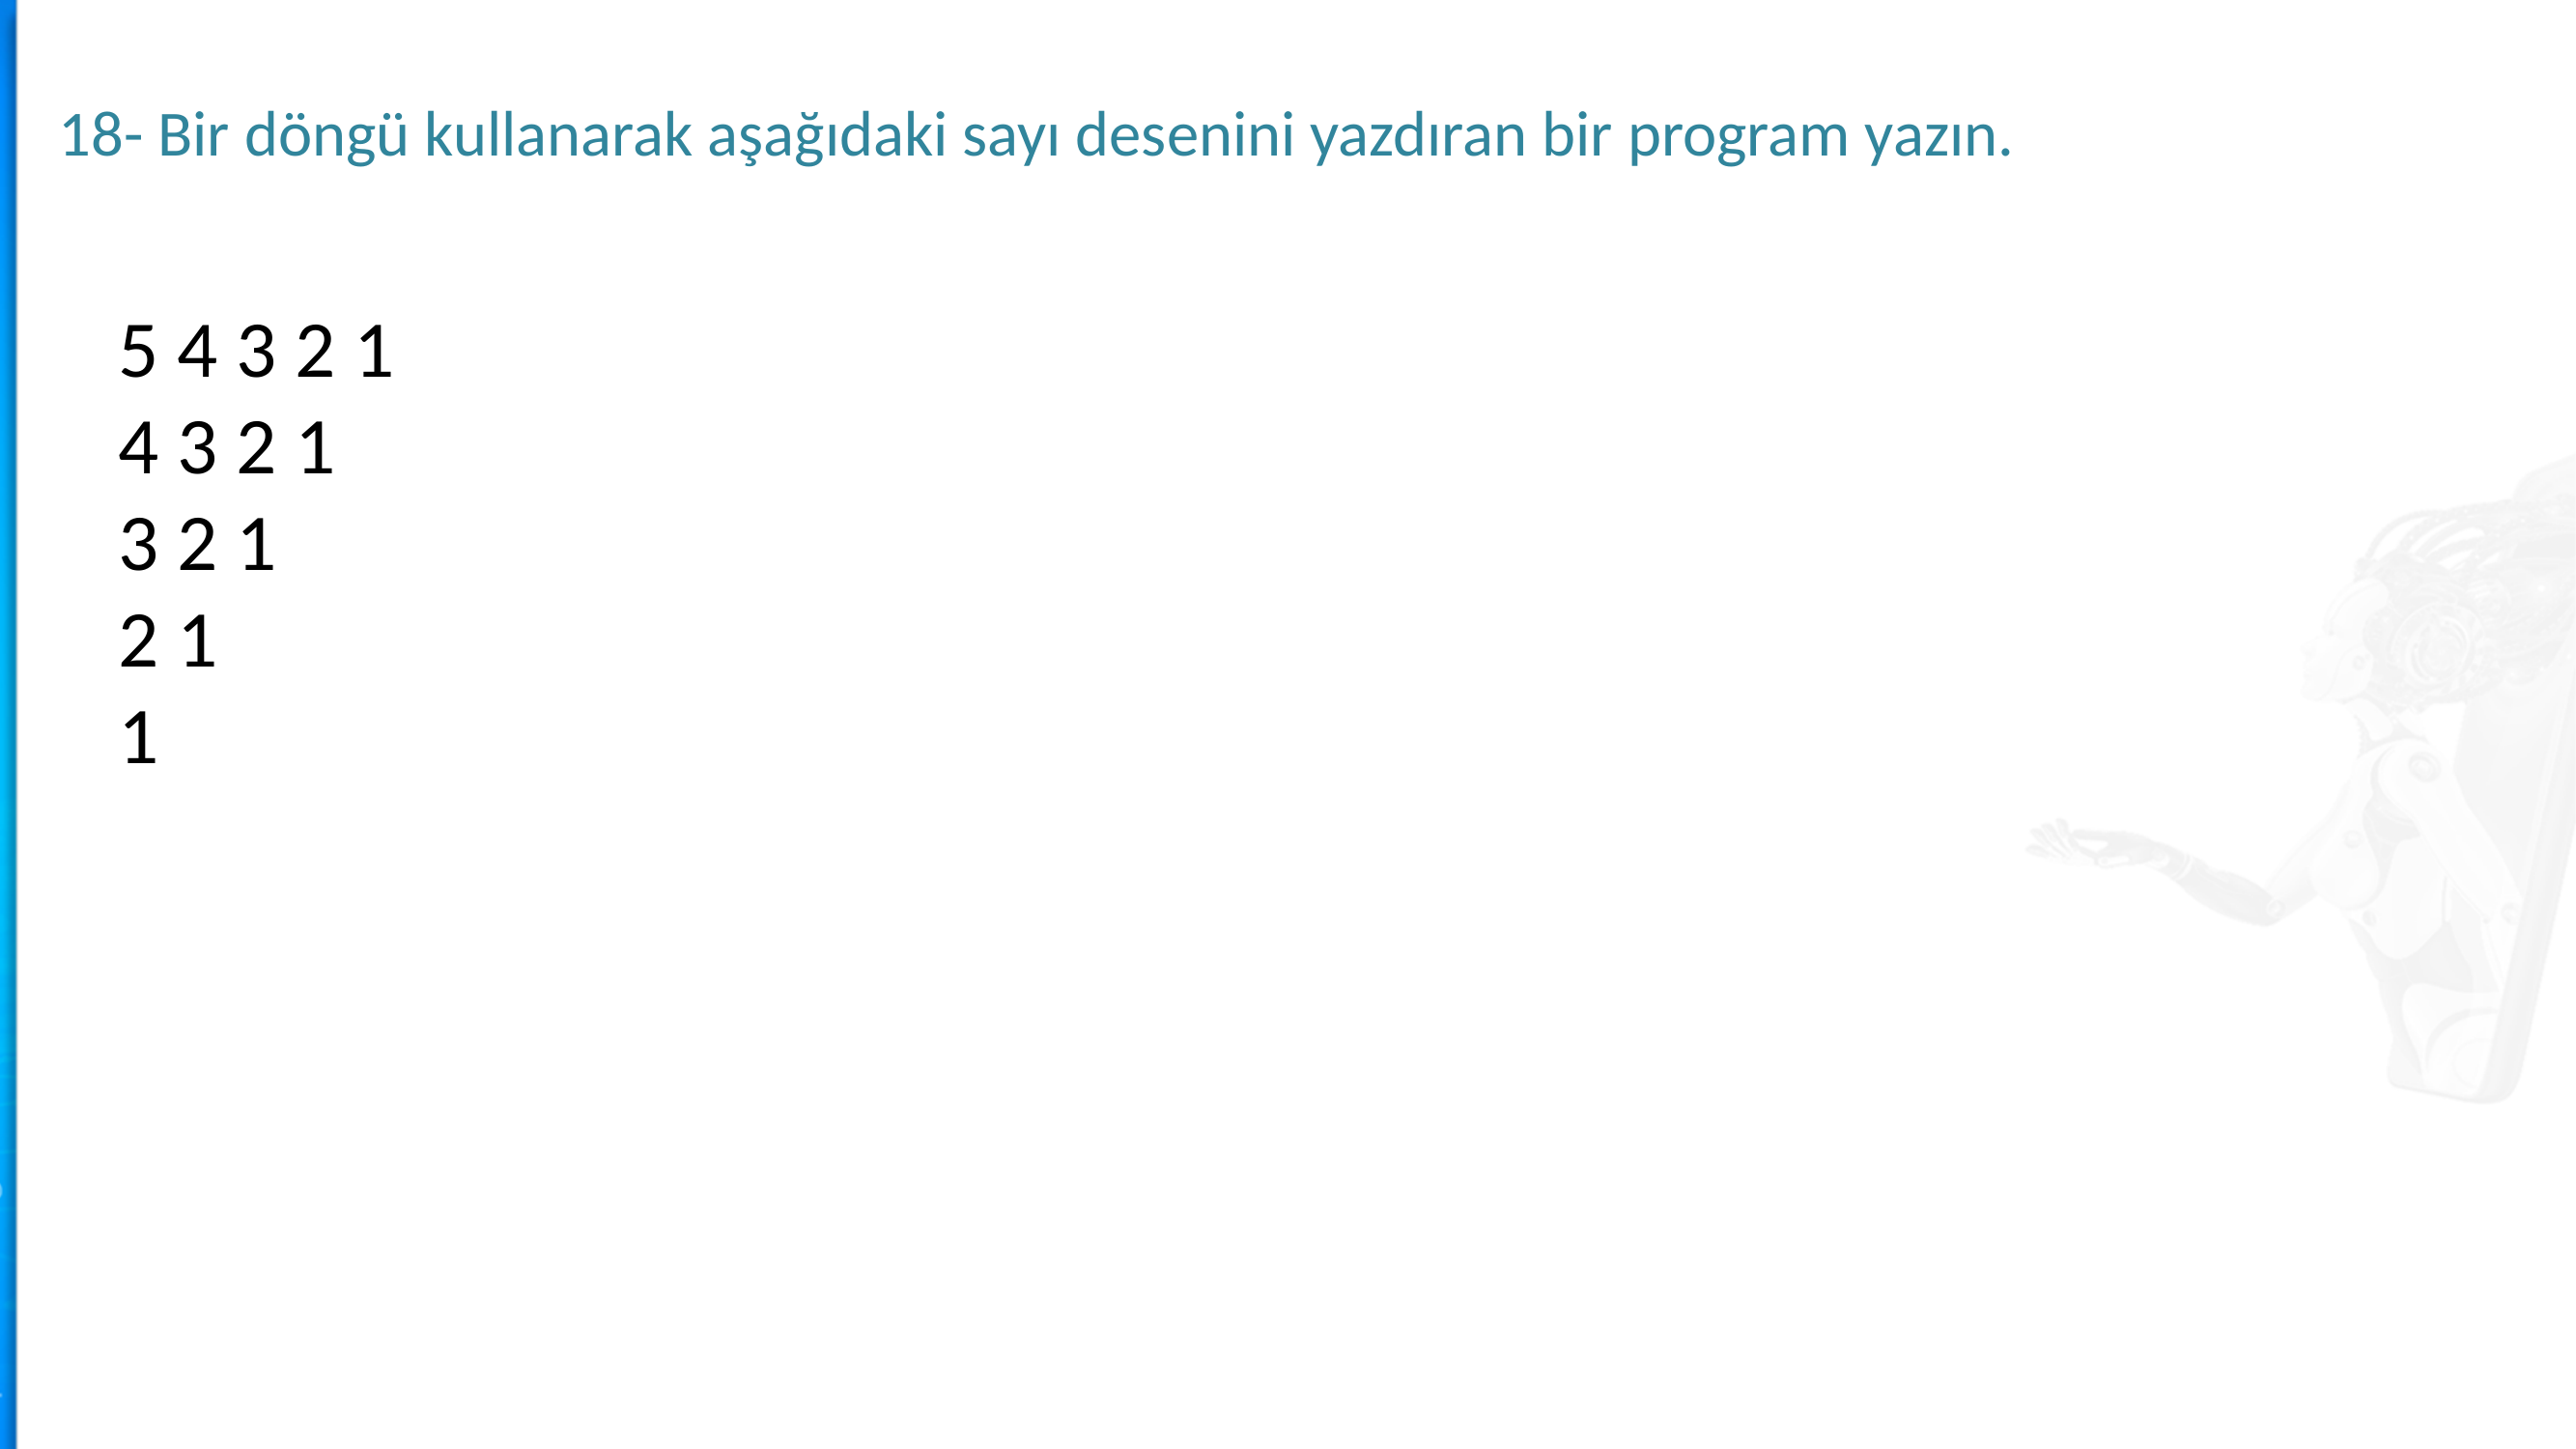

18- Bir döngü kullanarak aşağıdaki sayı desenini yazdıran bir program yazın.
5 4 3 2 1
4 3 2 1
3 2 1
2 1
1
ndarray.dtype
Konsept